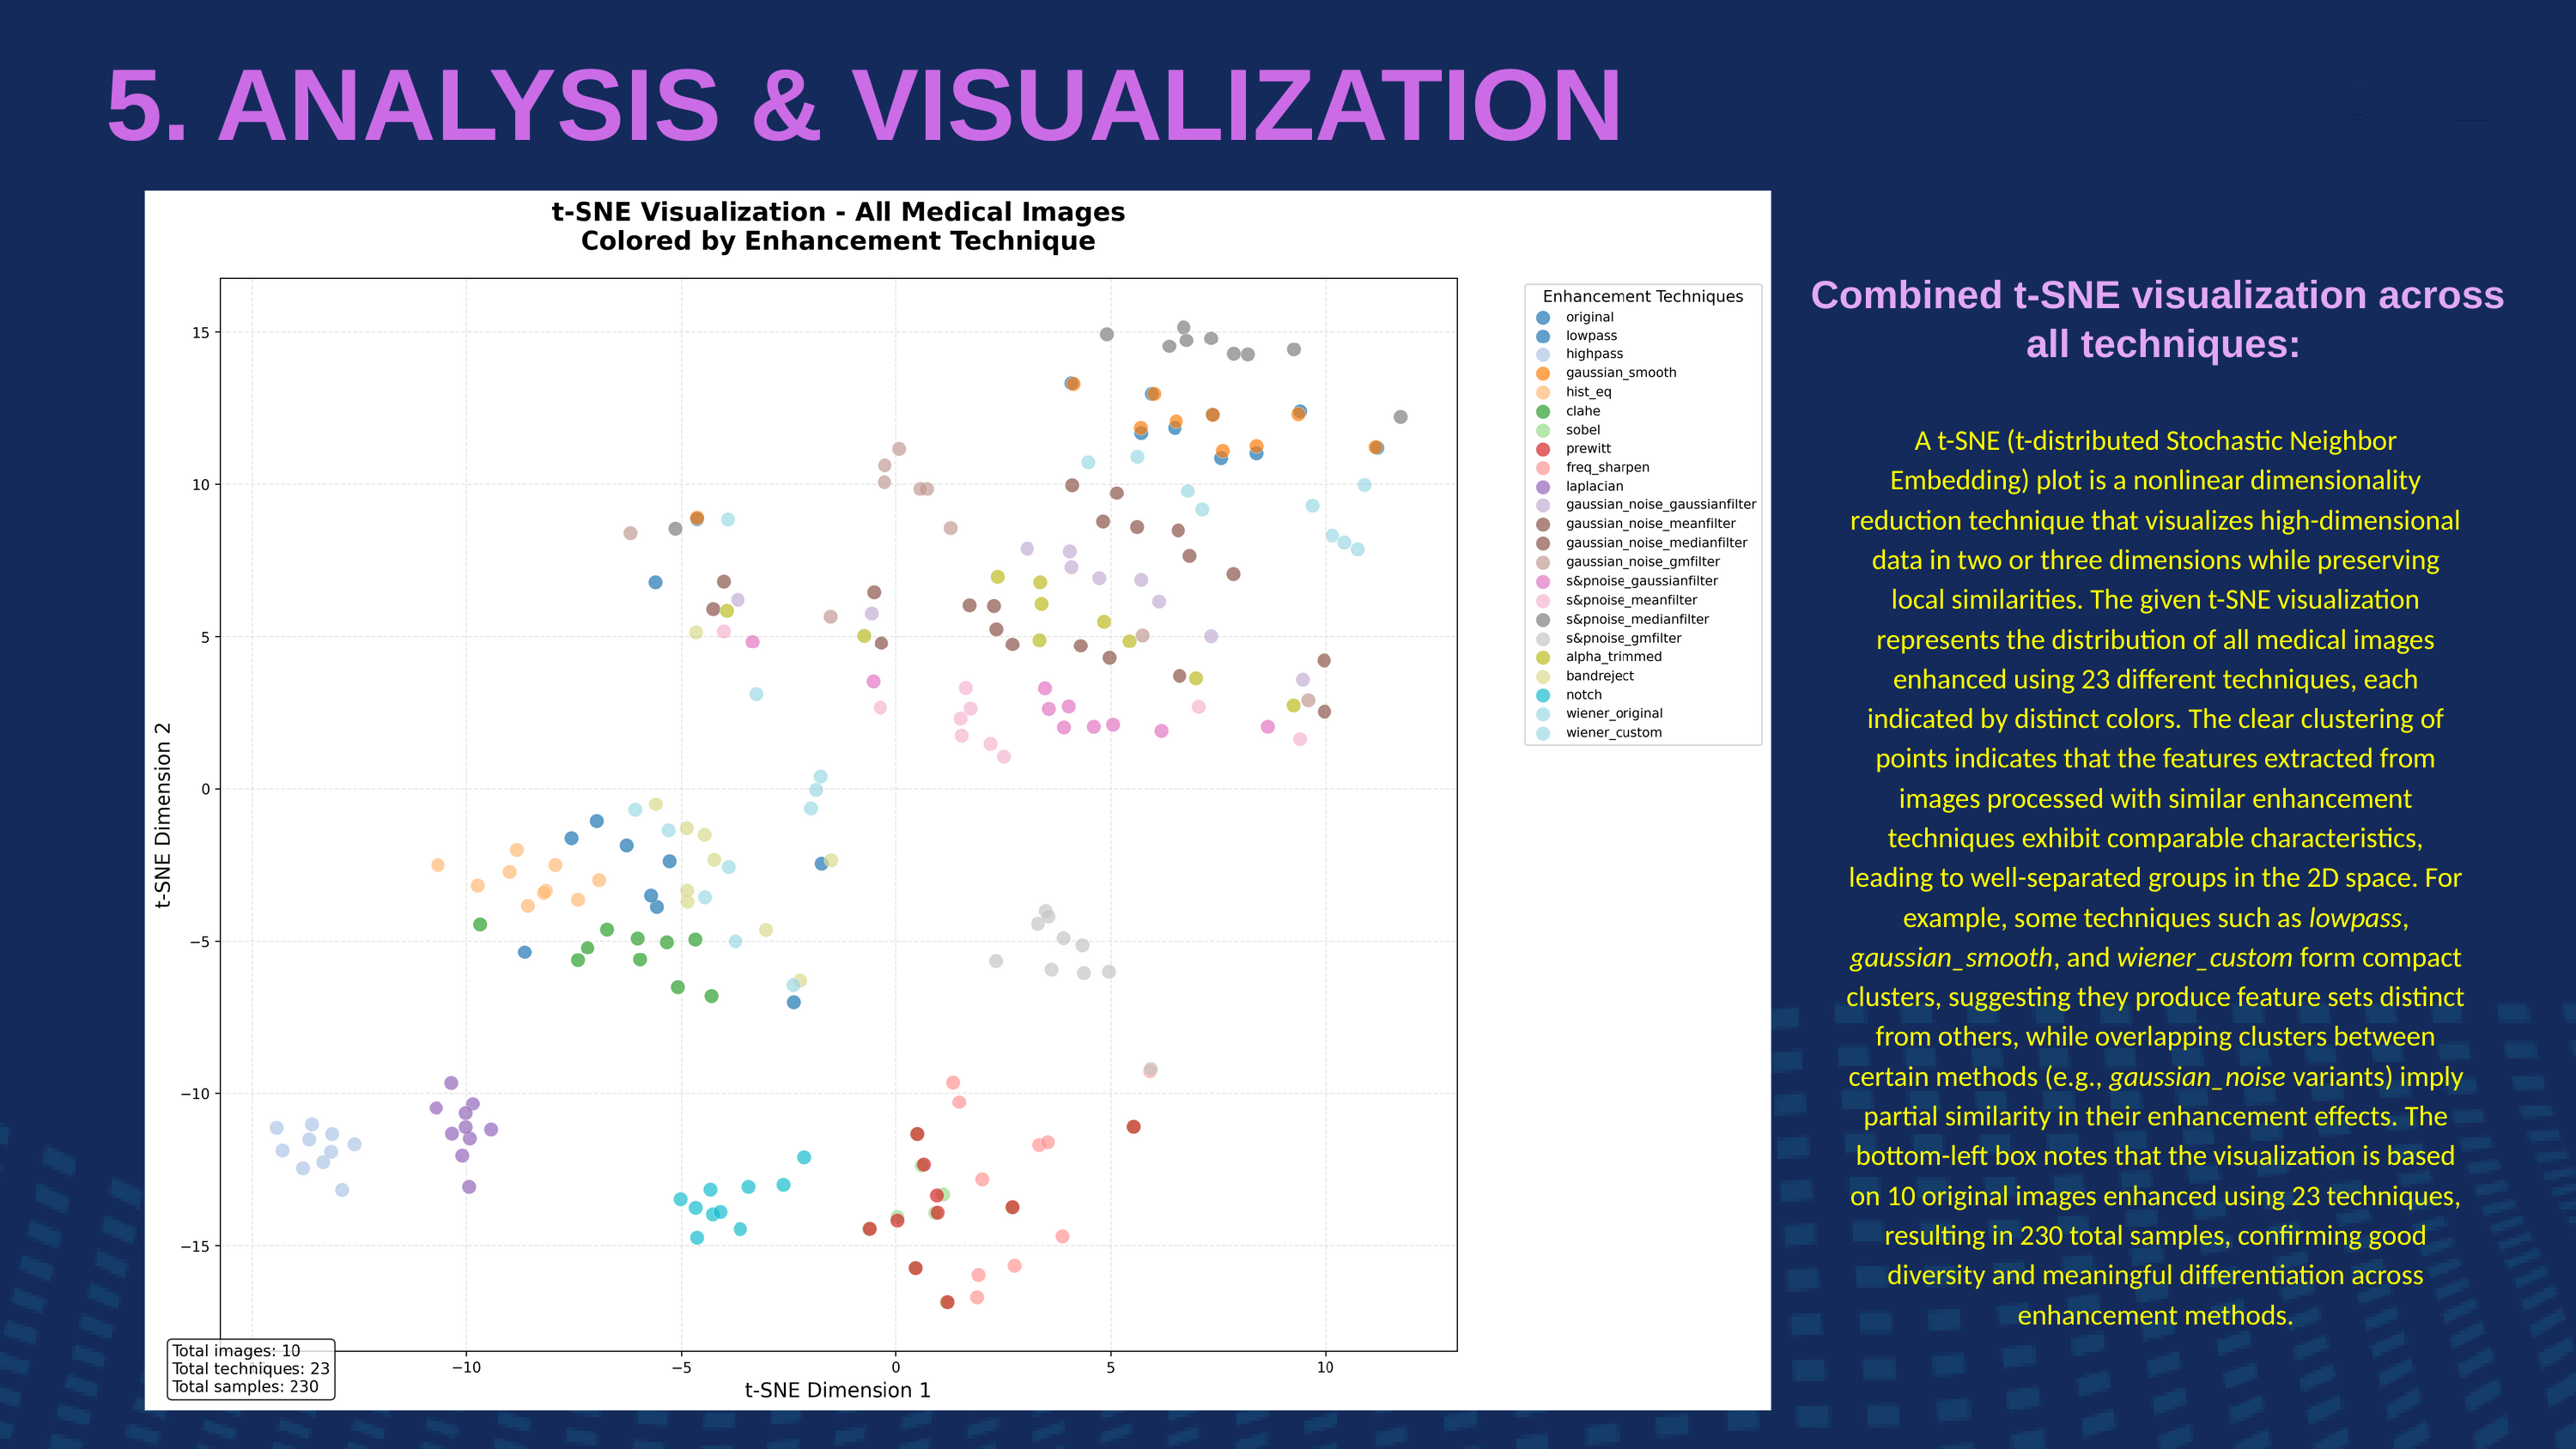

5. ANALYSIS & VISUALIZATION

Combined t-SNE visualization across
all techniques:
A t-SNE (t-distributed Stochastic Neighbor Embedding) plot is a nonlinear dimensionality reduction technique that visualizes high-dimensional data in two or three dimensions while preserving local similarities. The given t-SNE visualization represents the distribution of all medical images enhanced using 23 different techniques, each indicated by distinct colors. The clear clustering of points indicates that the features extracted from images processed with similar enhancement techniques exhibit comparable characteristics, leading to well-separated groups in the 2D space. For example, some techniques such as lowpass, gaussian_smooth, and wiener_custom form compact clusters, suggesting they produce feature sets distinct from others, while overlapping clusters between certain methods (e.g., gaussian_noise variants) imply partial similarity in their enhancement effects. The bottom-left box notes that the visualization is based on 10 original images enhanced using 23 techniques, resulting in 230 total samples, confirming good diversity and meaningful differentiation across enhancement methods.